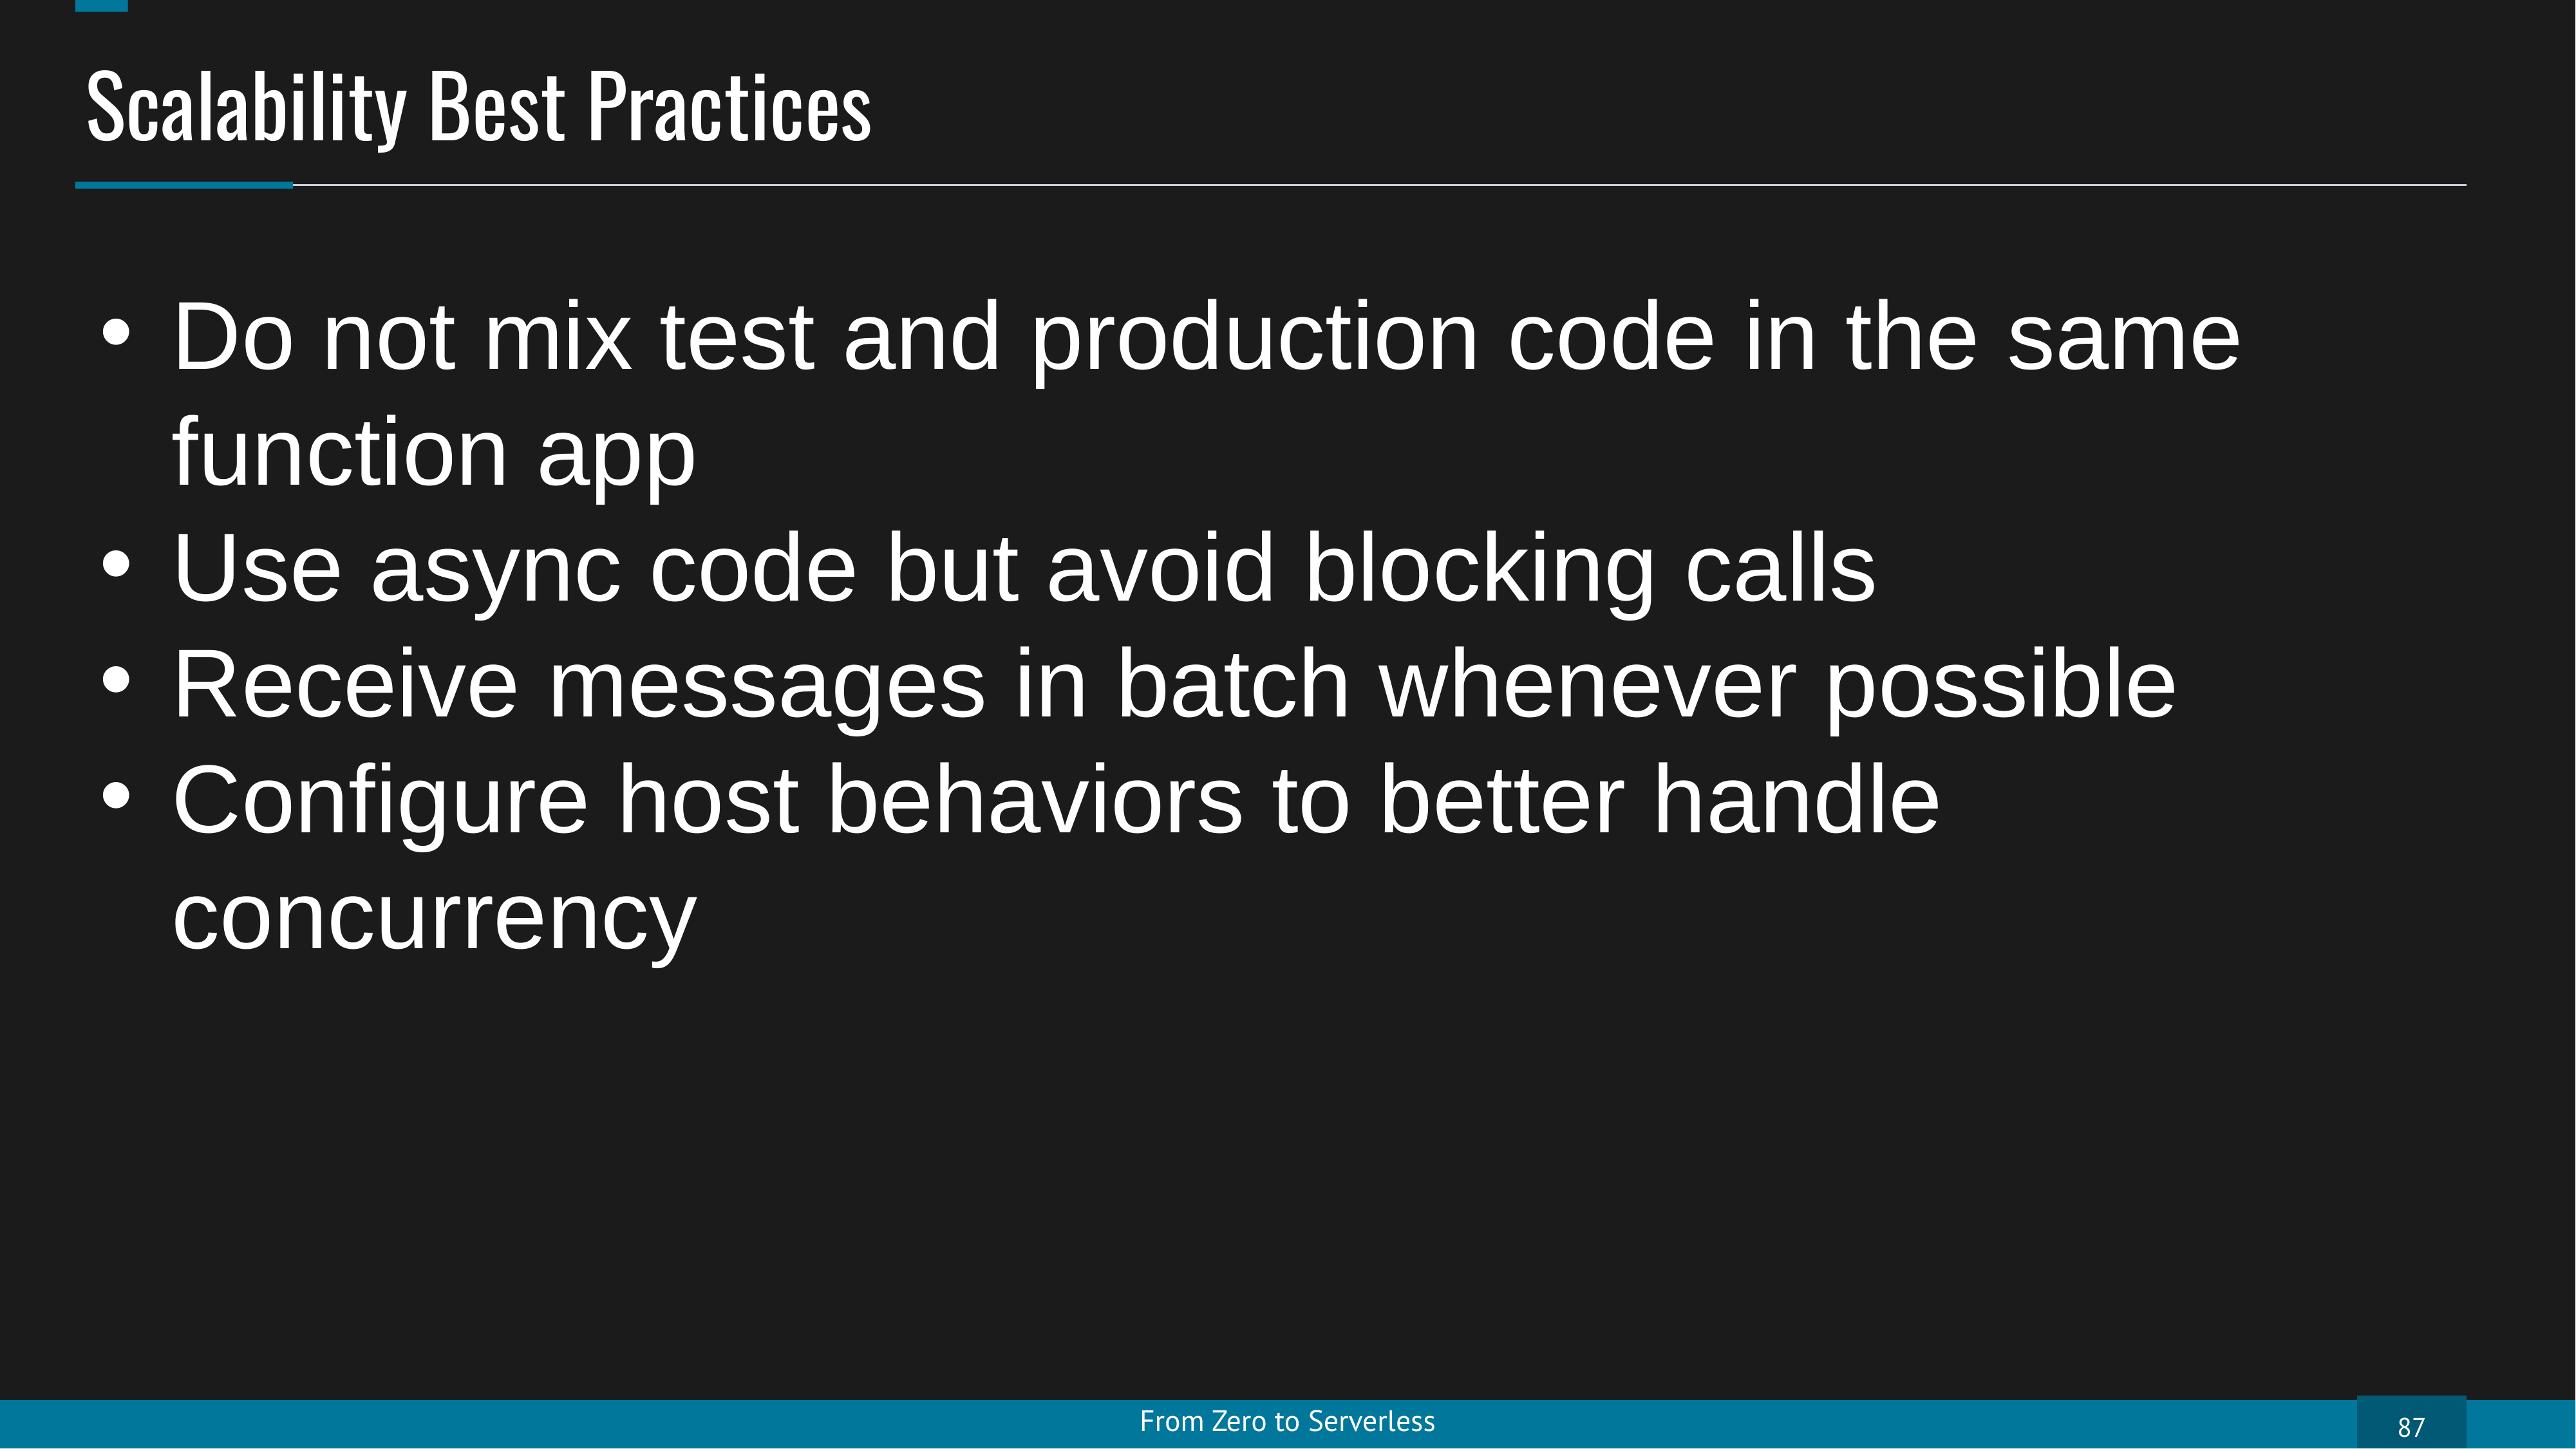

Scalability Best Practices
Do not mix test and production code in the same function app
Use async code but avoid blocking calls
Receive messages in batch whenever possible
Configure host behaviors to better handle concurrency
87